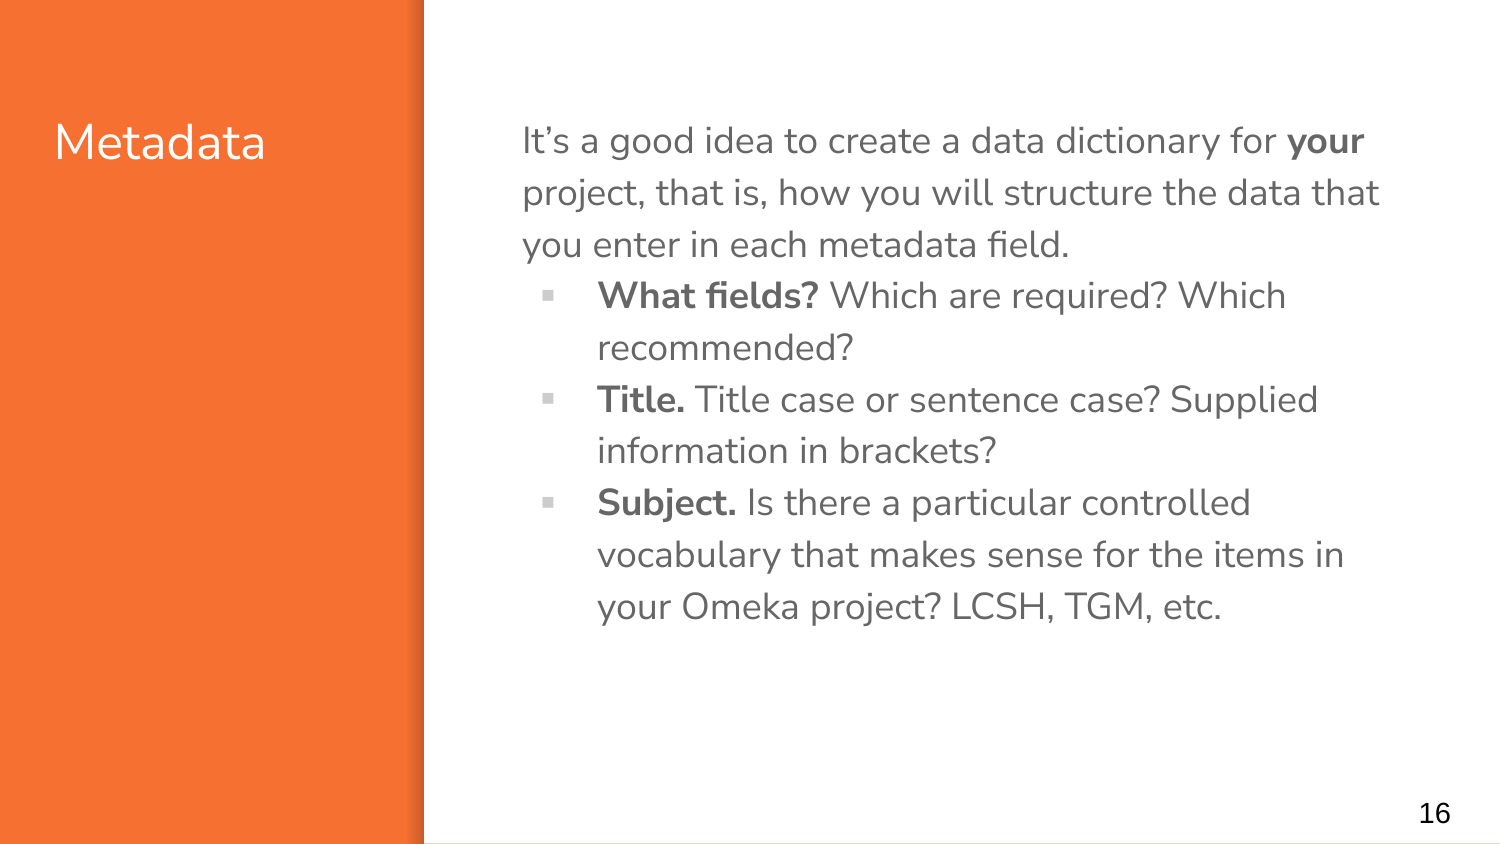

# Metadata
It’s a good idea to create a data dictionary for your project, that is, how you will structure the data that you enter in each metadata field.
What fields? Which are required? Which recommended?
Title. Title case or sentence case? Supplied information in brackets?
Subject. Is there a particular controlled vocabulary that makes sense for the items in your Omeka project? LCSH, TGM, etc.
16